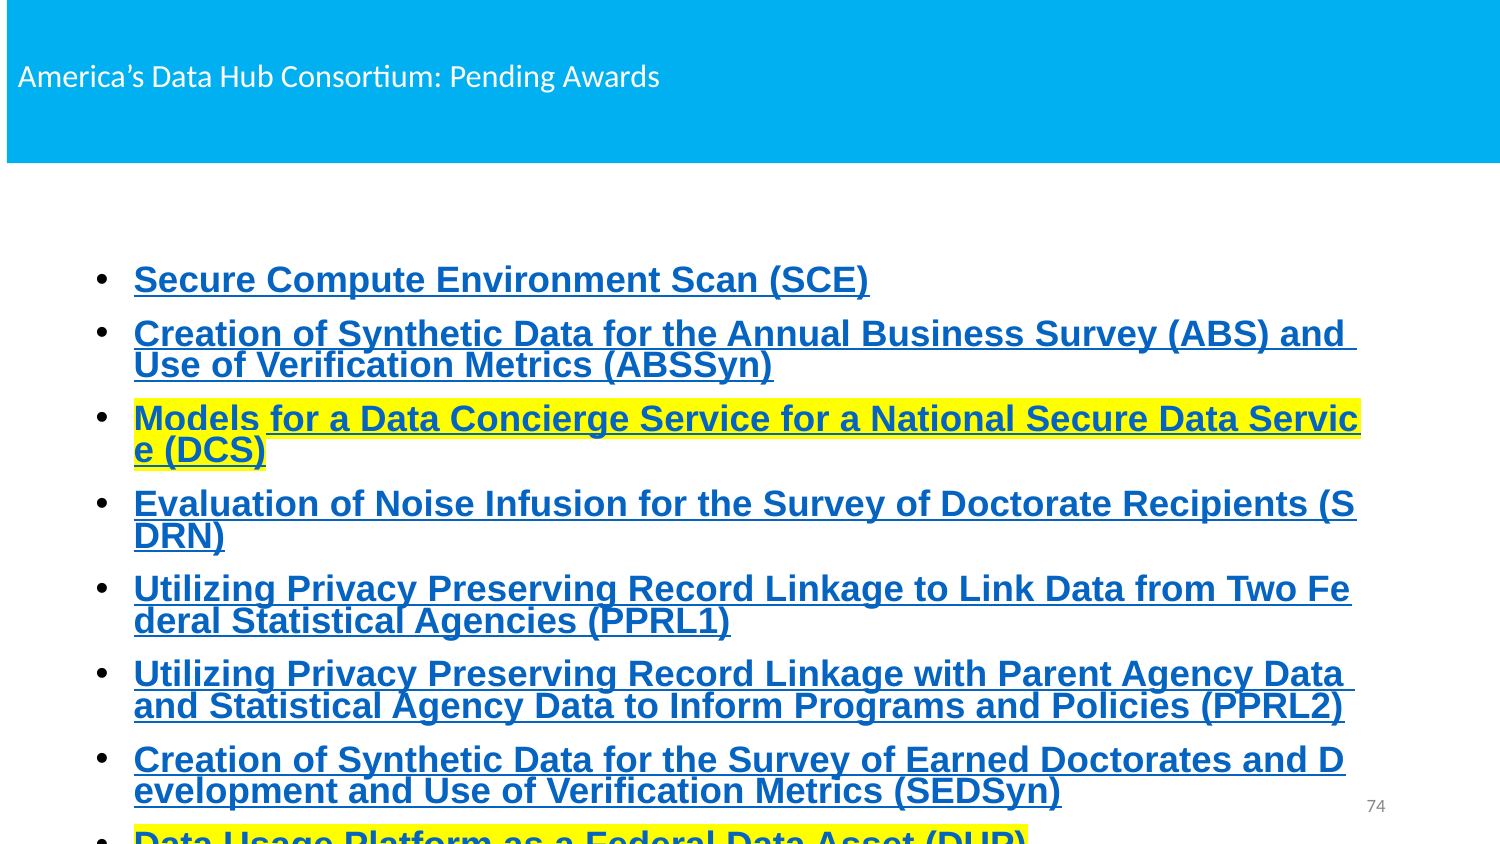

# America’s Data Hub Consortium: Pending Awards
Secure Compute Environment Scan (SCE)
Creation of Synthetic Data for the Annual Business Survey (ABS) and Use of Verification Metrics (ABSSyn)
Models for a Data Concierge Service for a National Secure Data Service (DCS)
Evaluation of Noise Infusion for the Survey of Doctorate Recipients (SDRN)
Utilizing Privacy Preserving Record Linkage to Link Data from Two Federal Statistical Agencies (PPRL1)
Utilizing Privacy Preserving Record Linkage with Parent Agency Data and Statistical Agency Data to Inform Programs and Policies (PPRL2)
Creation of Synthetic Data for the Survey of Earned Doctorates and Development and Use of Verification Metrics (SEDSyn)
Data Usage Platform as a Federal Data Asset (DUP)
Development of a Prototype for the Standard Application Process Portal (SAP)
Expanding Equitable Access to Restricted-Use Data through Federal Statistical Research Data Centers (FSRDC)

74